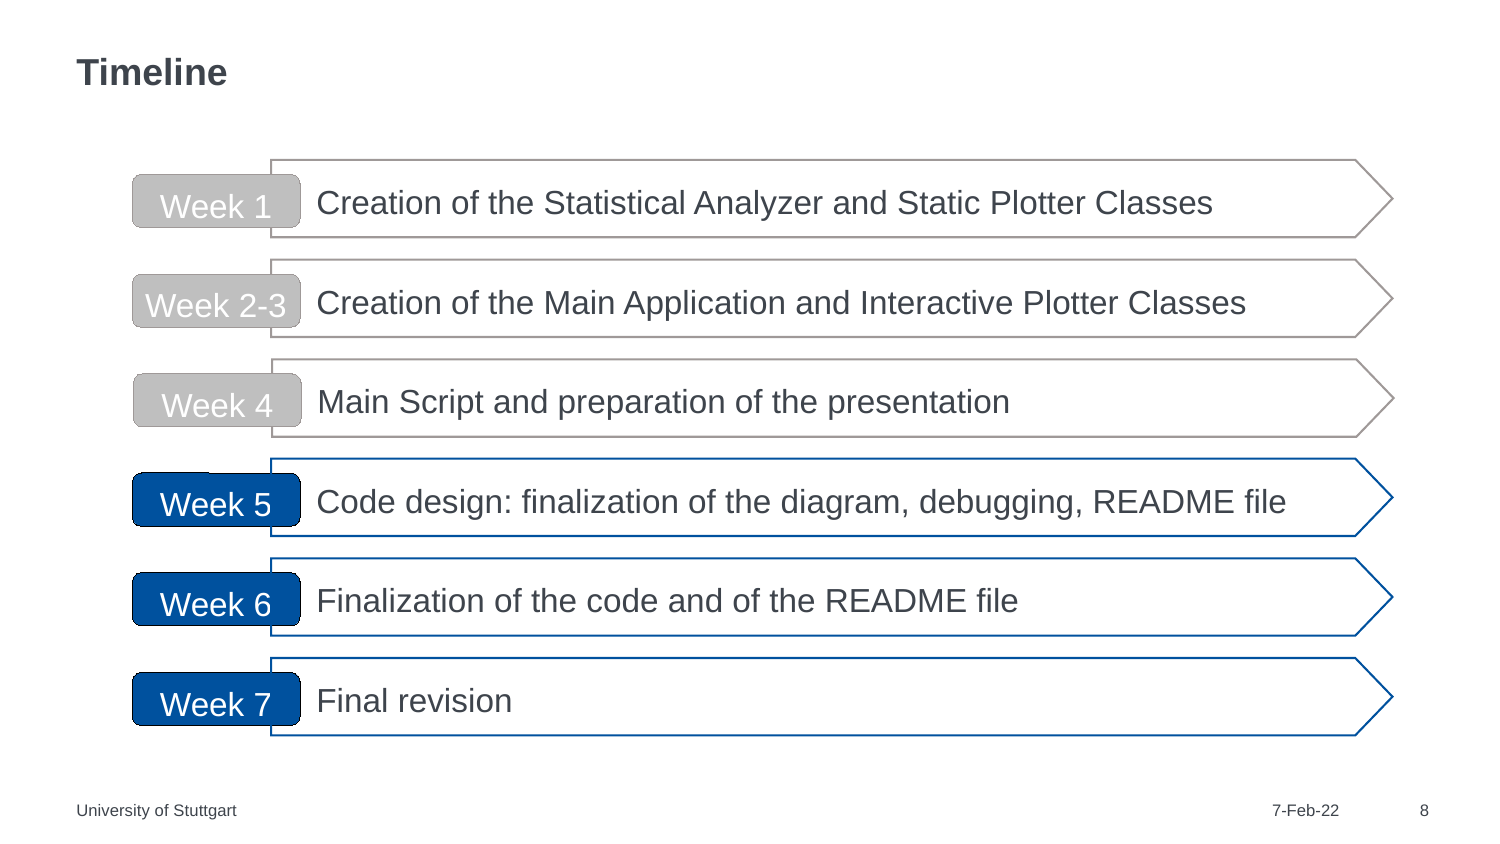

# Timeline

Creation of the Statistical Analyzer and Static Plotter Classes
Week 1

Creation of the Main Application and Interactive Plotter Classes
Week 2-3

Main Script and preparation of the presentation
Week 4

Code design: finalization of the diagram, debugging, README file
Week 5

Finalization of the code and of the README file
Week 6

Final revision
Week 7
University of Stuttgart
7-Feb-22
8